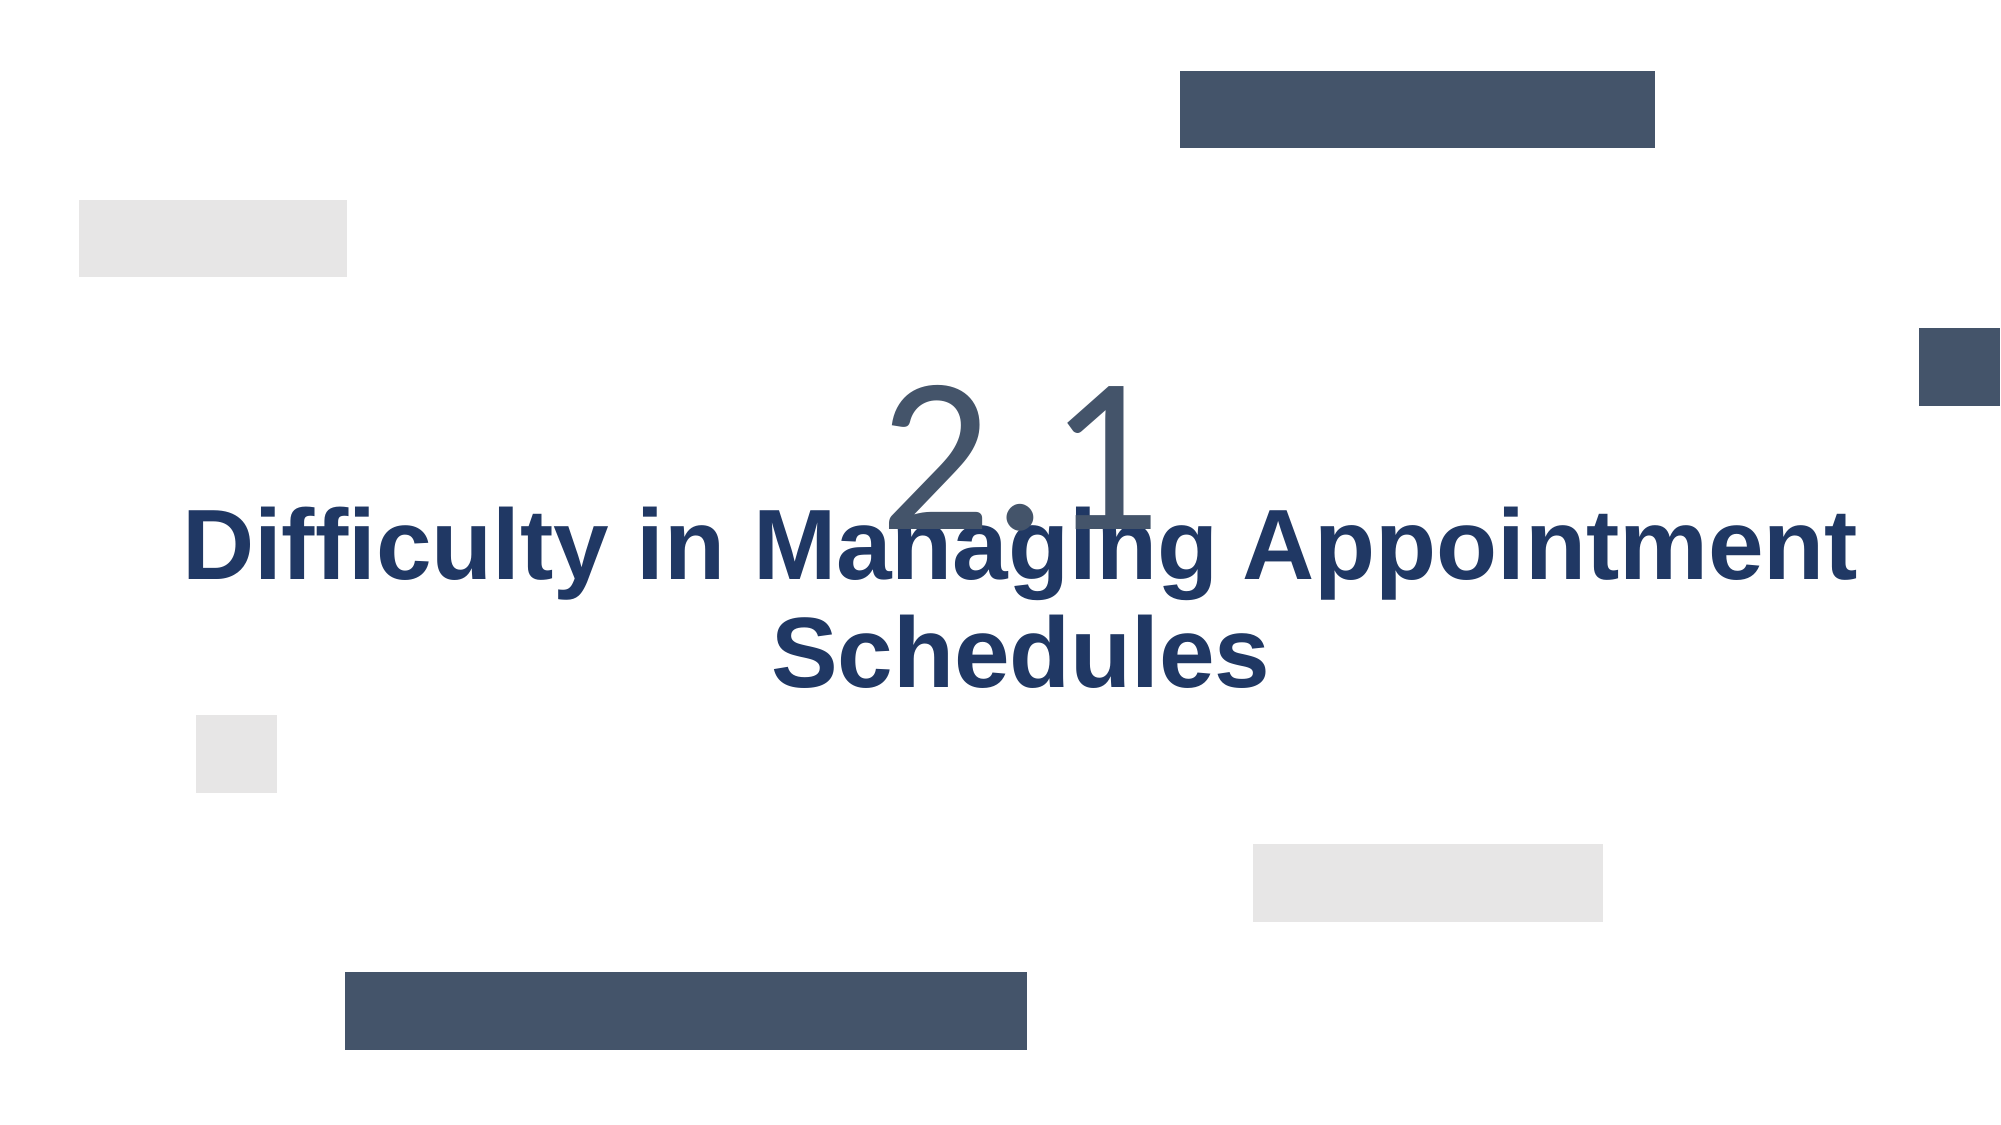

2.1
# Difficulty in Managing Appointment Schedules